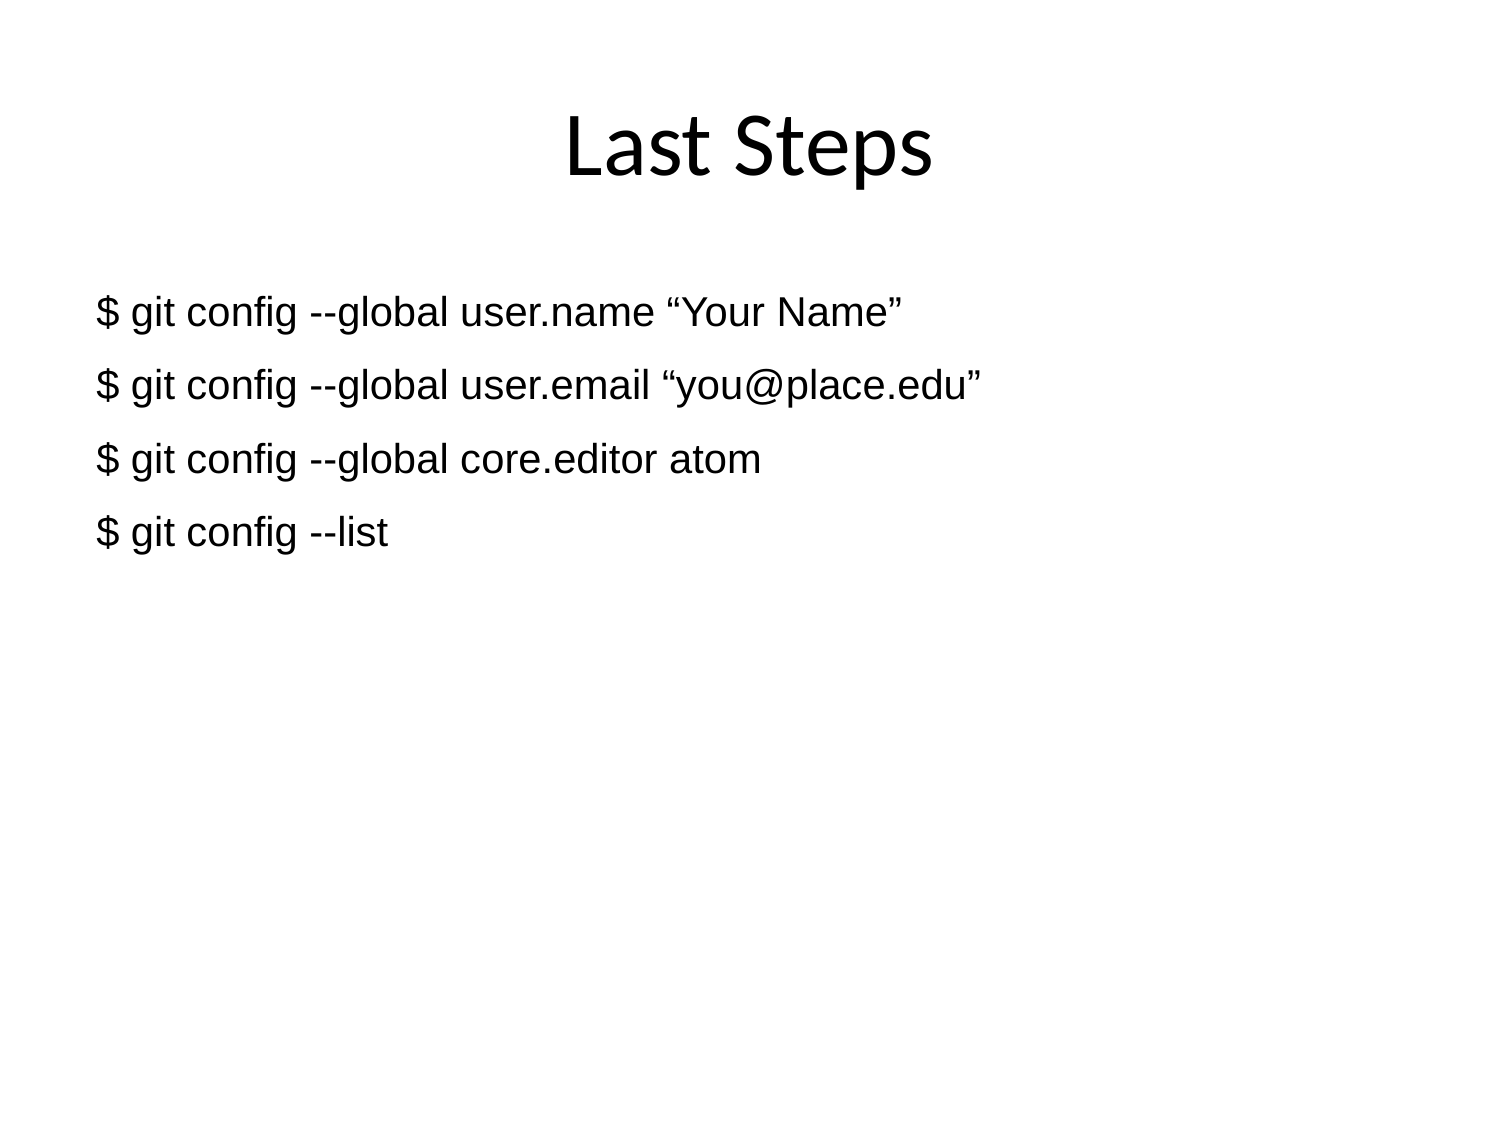

# Last Steps
$ git config --global user.name “Your Name”
$ git config --global user.email “you@place.edu”
$ git config --global core.editor atom
$ git config --list